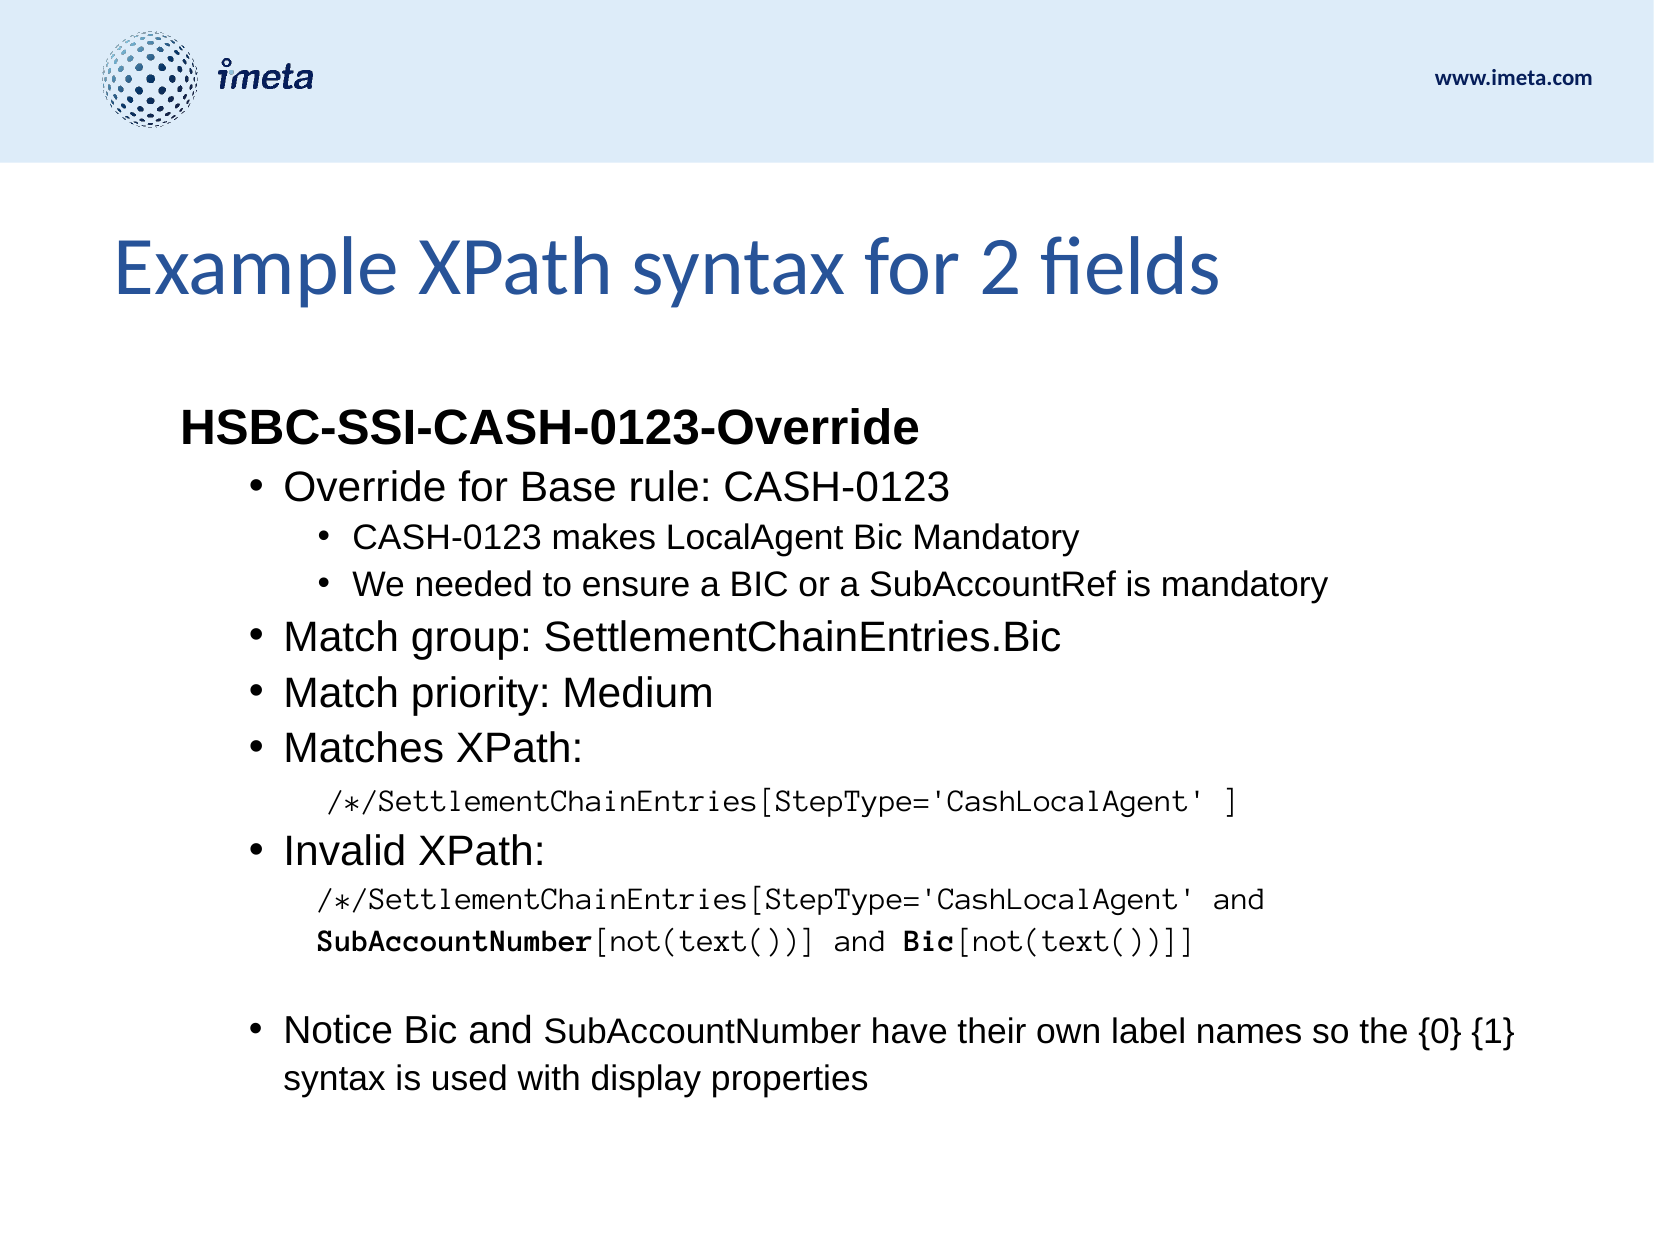

# Example XPath syntax for 2 fields
HSBC-SSI-CASH-0123-Override
Override for Base rule: CASH-0123
CASH-0123 makes LocalAgent Bic Mandatory
We needed to ensure a BIC or a SubAccountRef is mandatory
Match group: SettlementChainEntries.Bic
Match priority: Medium
Matches XPath:
 /*/SettlementChainEntries[StepType='CashLocalAgent' ]
Invalid XPath:
/*/SettlementChainEntries[StepType='CashLocalAgent' and SubAccountNumber[not(text())] and Bic[not(text())]]

Notice Bic and SubAccountNumber have their own label names so the {0} {1} syntax is used with display properties